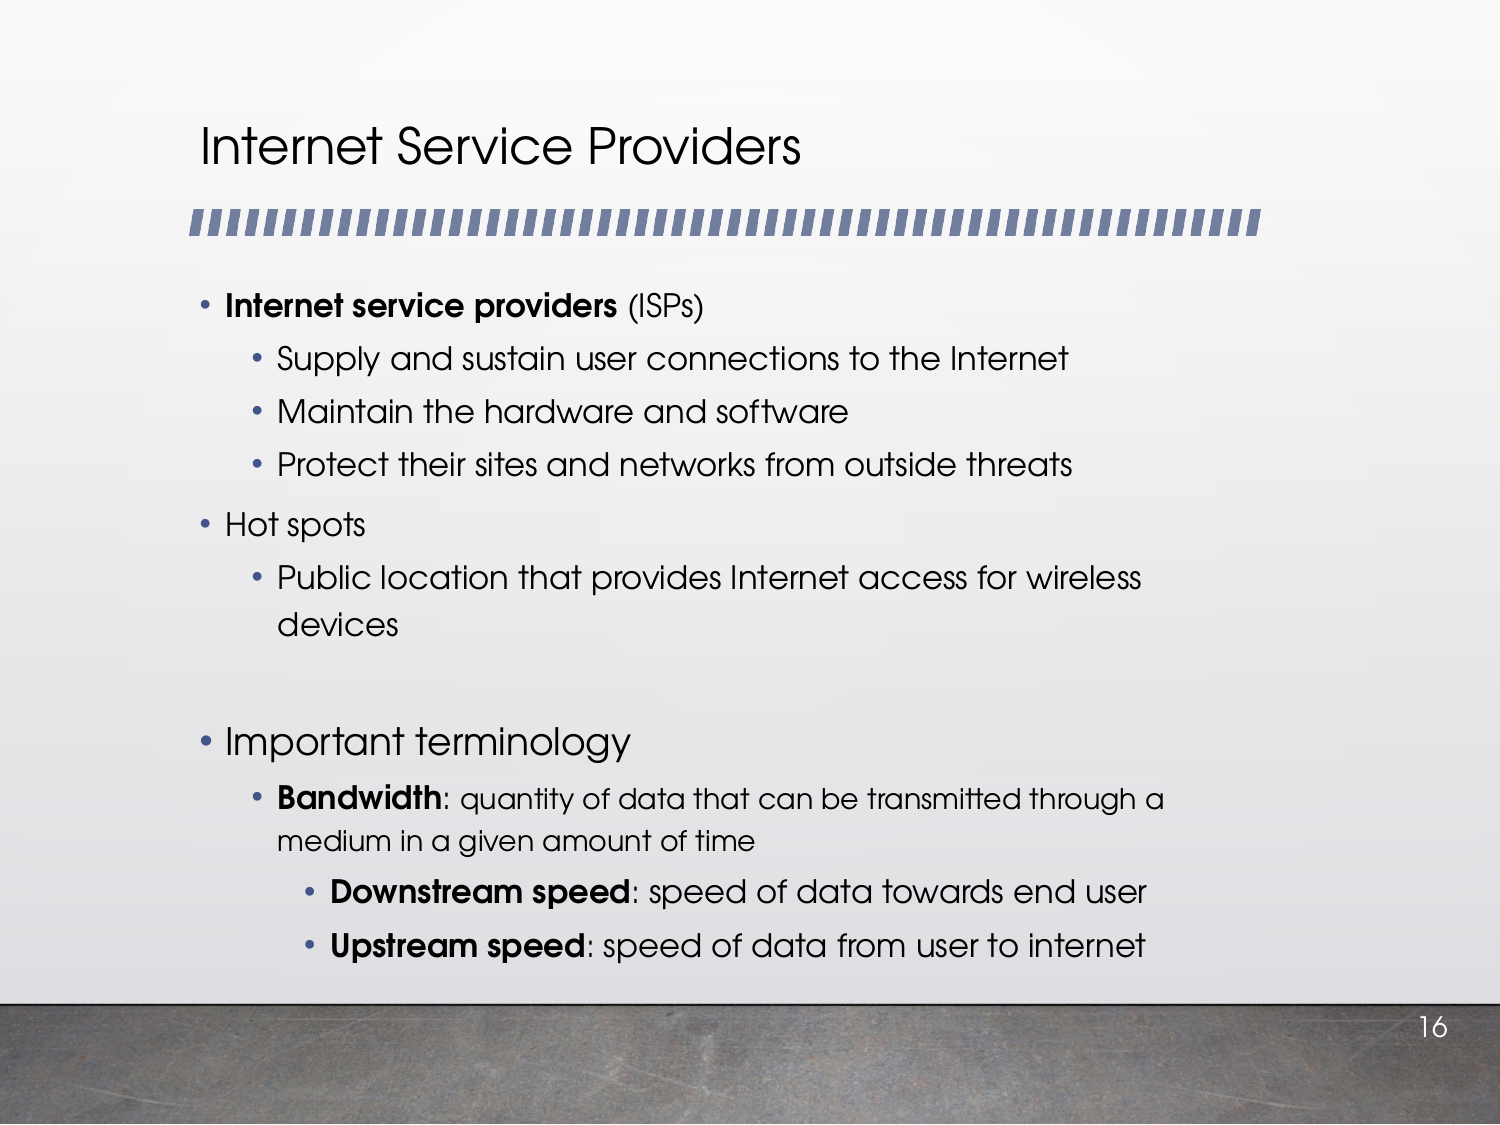

# Internet Service Providers
Internet service providers (ISPs)
Supply and sustain user connections to the Internet
Maintain the hardware and software
Protect their sites and networks from outside threats
Hot spots
Public location that provides Internet access for wireless devices

Important terminology
Bandwidth: quantity of data that can be transmitted through a medium in a given amount of time
Downstream speed: speed of data towards end user
Upstream speed: speed of data from user to internet